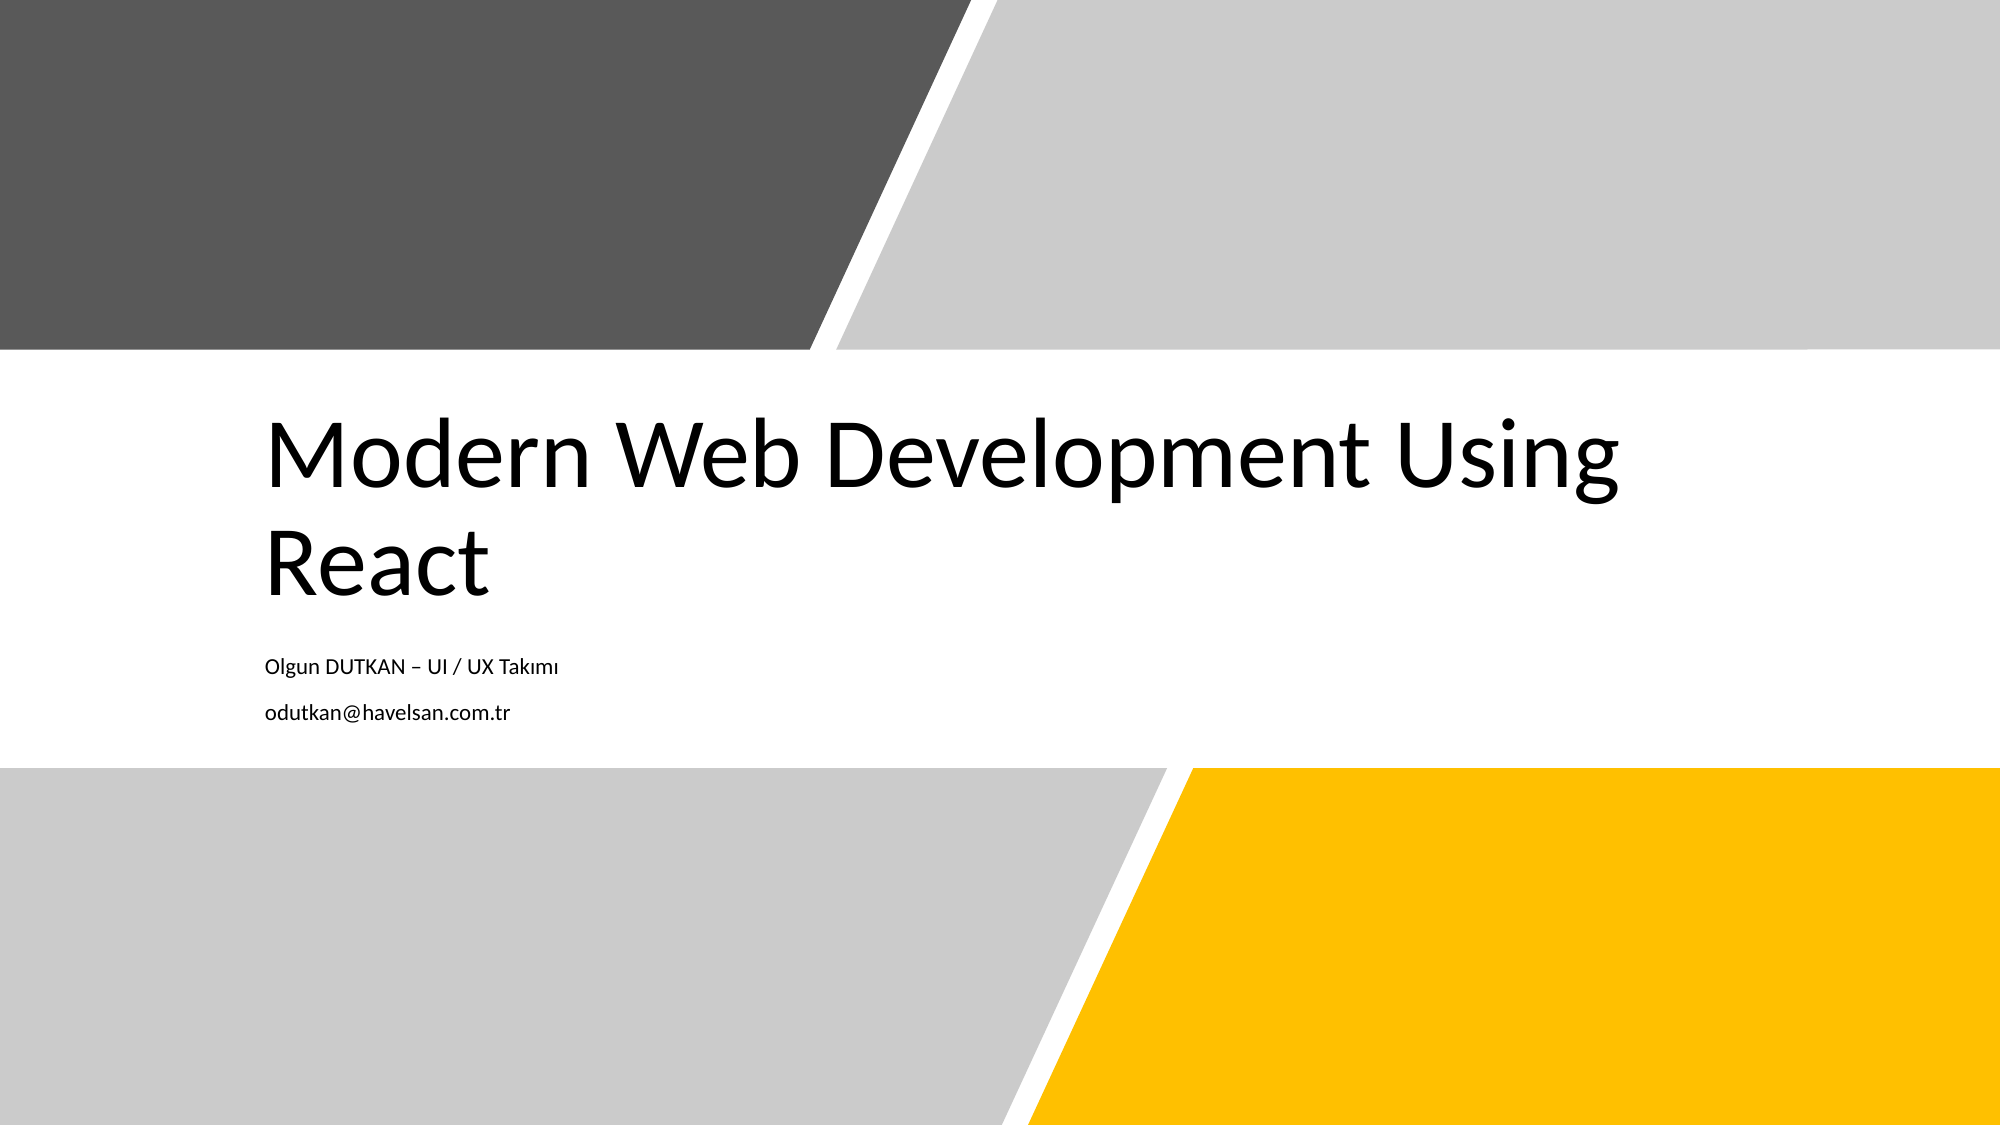

# Modern Web Development Using React
Olgun DUTKAN – UI / UX Takımı
odutkan@havelsan.com.tr